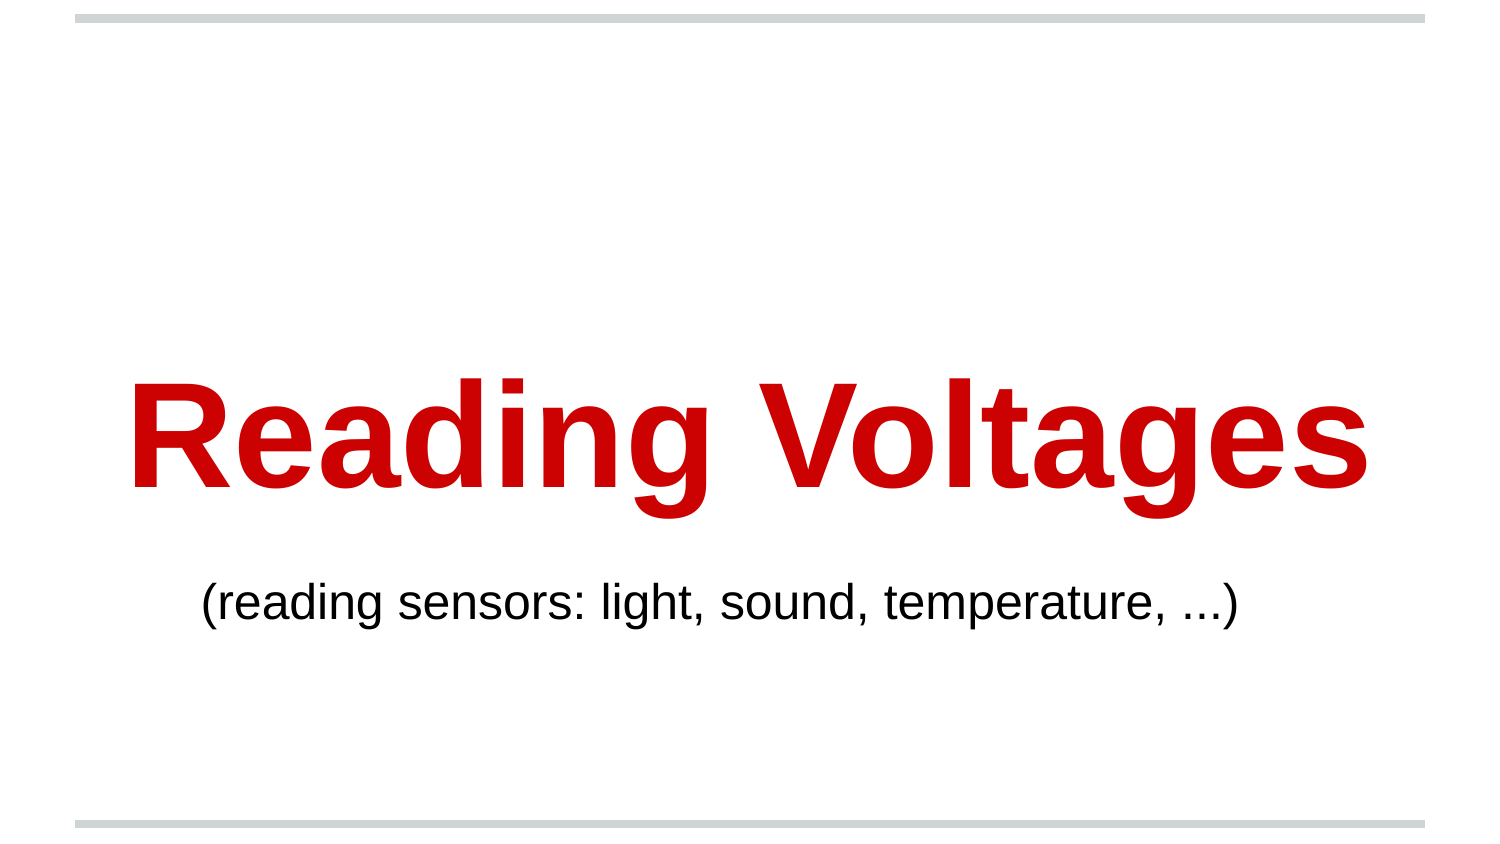

# Reading Voltages
(reading sensors: light, sound, temperature, ...)